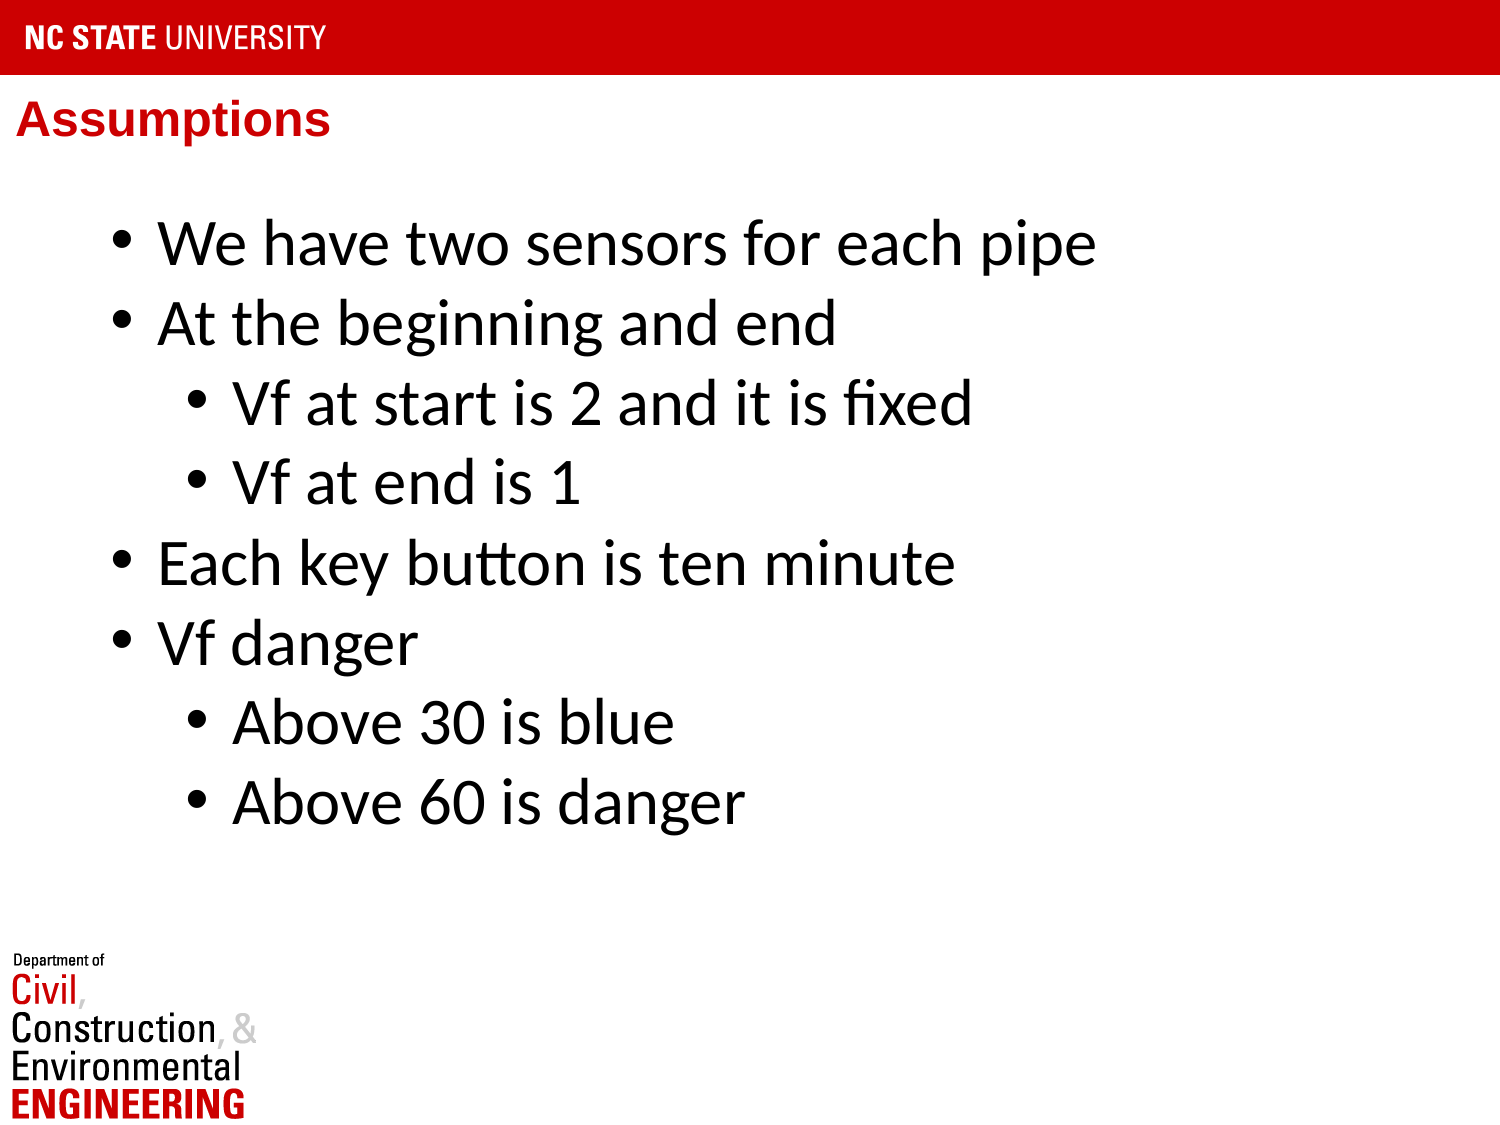

# Assumptions
We have two sensors for each pipe
At the beginning and end
Vf at start is 2 and it is fixed
Vf at end is 1
Each key button is ten minute
Vf danger
Above 30 is blue
Above 60 is danger